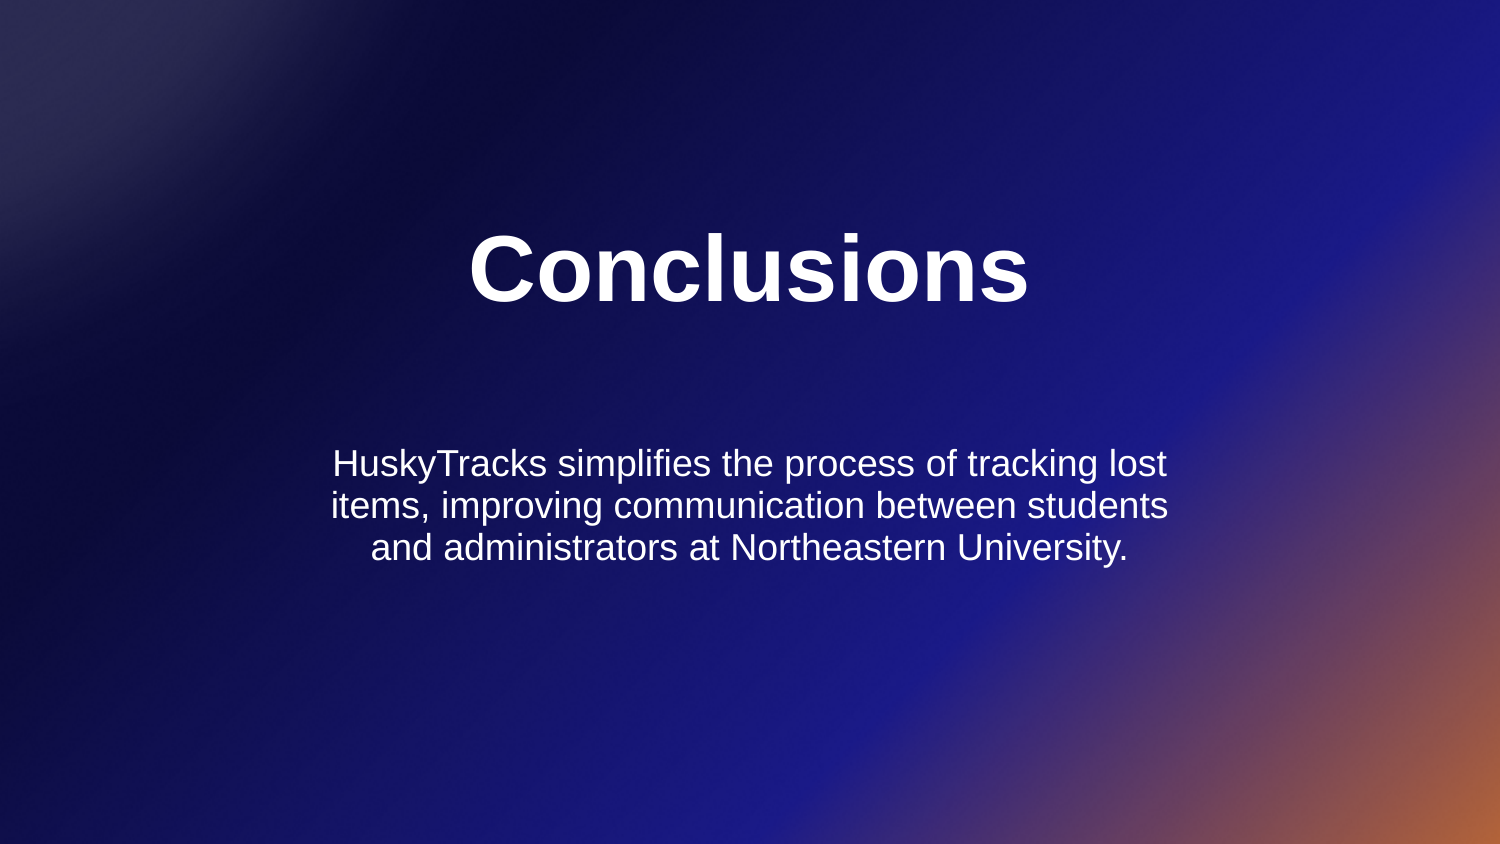

# Conclusions
HuskyTracks simplifies the process of tracking lost items, improving communication between students and administrators at Northeastern University.